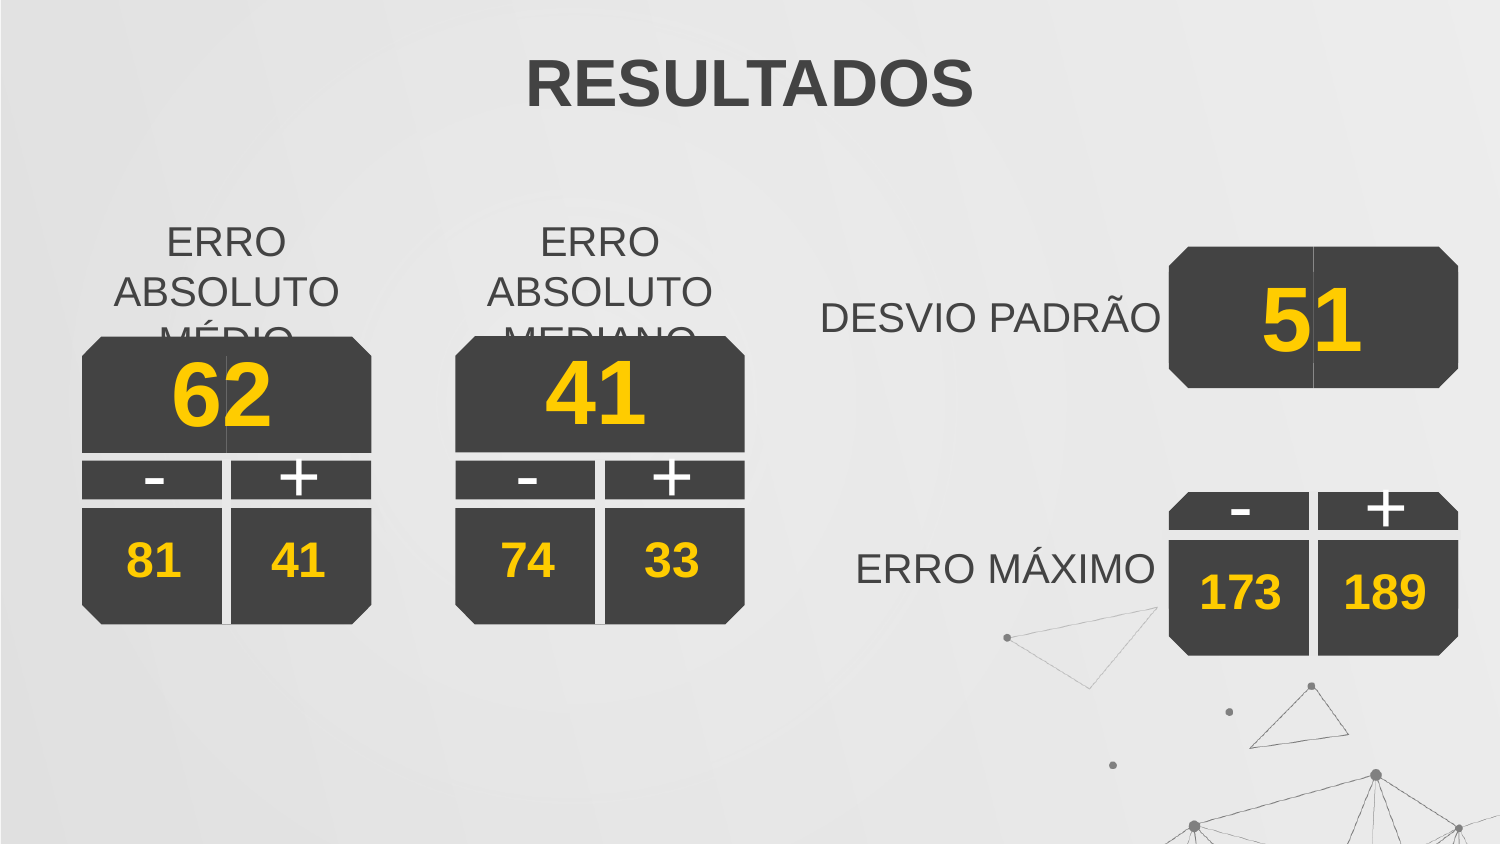

# RESULTADOS
ERRO ABSOLUTO MÉDIO
ERRO ABSOLUTO MEDIANO

51
DESVIO PADRÃO

41
62
-
-
+
+
-
+

81
41
74
33
ERRO MÁXIMO
173
189